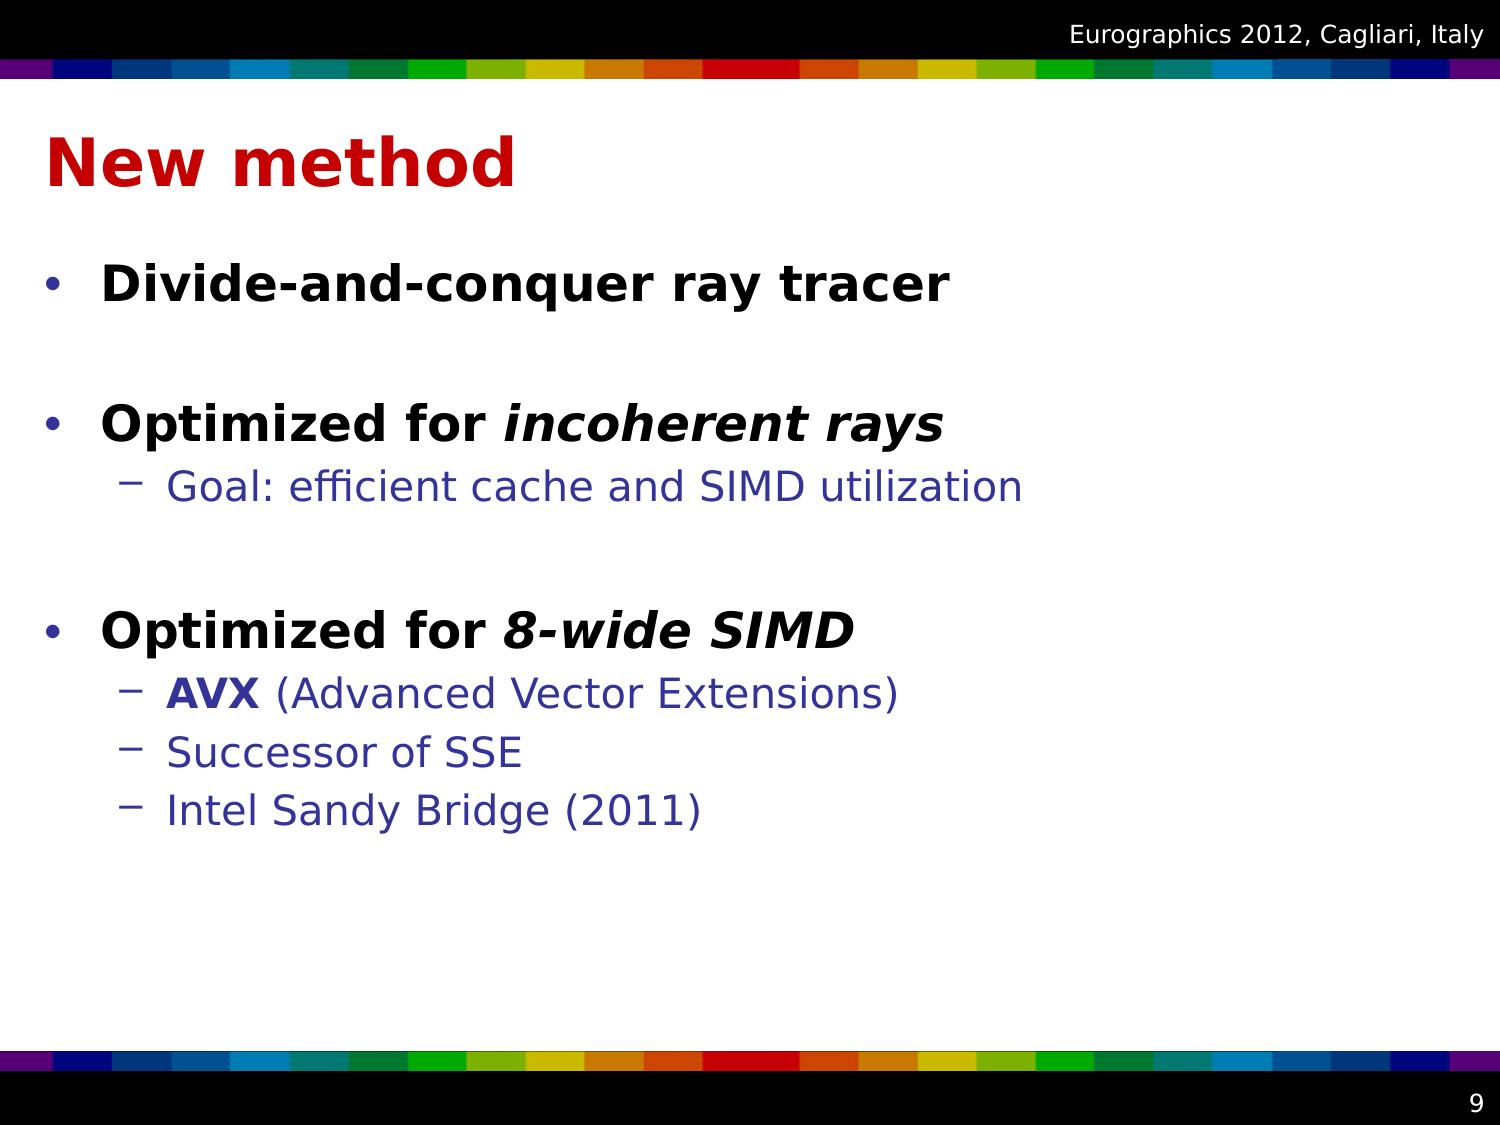

# New method
Divide-and-conquer ray tracer

Optimized for incoherent rays
Goal: efficient cache and SIMD utilization

Optimized for 8-wide SIMD
AVX (Advanced Vector Extensions)
Successor of SSE
Intel Sandy Bridge (2011)
9